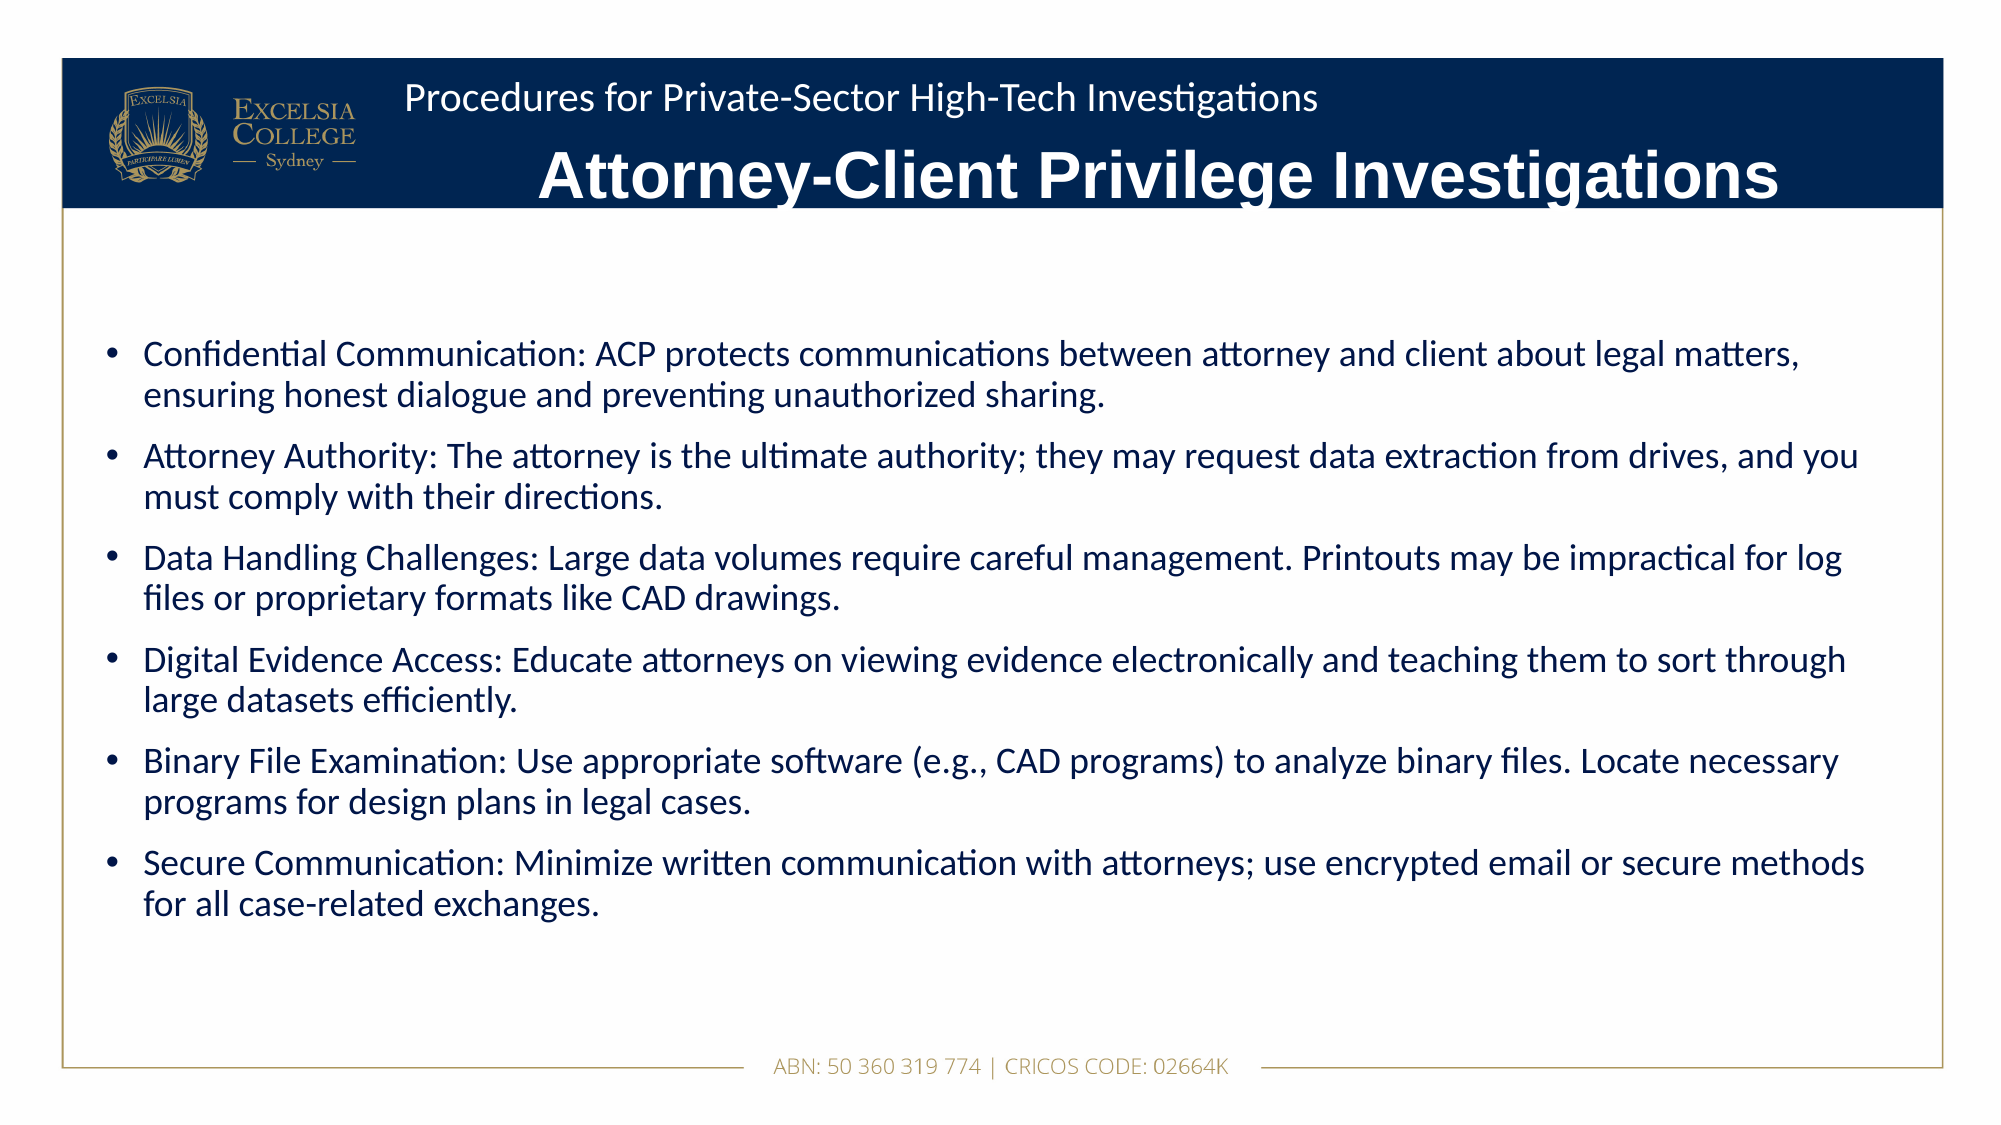

# Procedures for Private-Sector High-Tech Investigations
Attorney-Client Privilege Investigations
Confidential Communication: ACP protects communications between attorney and client about legal matters, ensuring honest dialogue and preventing unauthorized sharing.
Attorney Authority: The attorney is the ultimate authority; they may request data extraction from drives, and you must comply with their directions.
Data Handling Challenges: Large data volumes require careful management. Printouts may be impractical for log files or proprietary formats like CAD drawings.
Digital Evidence Access: Educate attorneys on viewing evidence electronically and teaching them to sort through large datasets efficiently.
Binary File Examination: Use appropriate software (e.g., CAD programs) to analyze binary files. Locate necessary programs for design plans in legal cases.
Secure Communication: Minimize written communication with attorneys; use encrypted email or secure methods for all case-related exchanges.